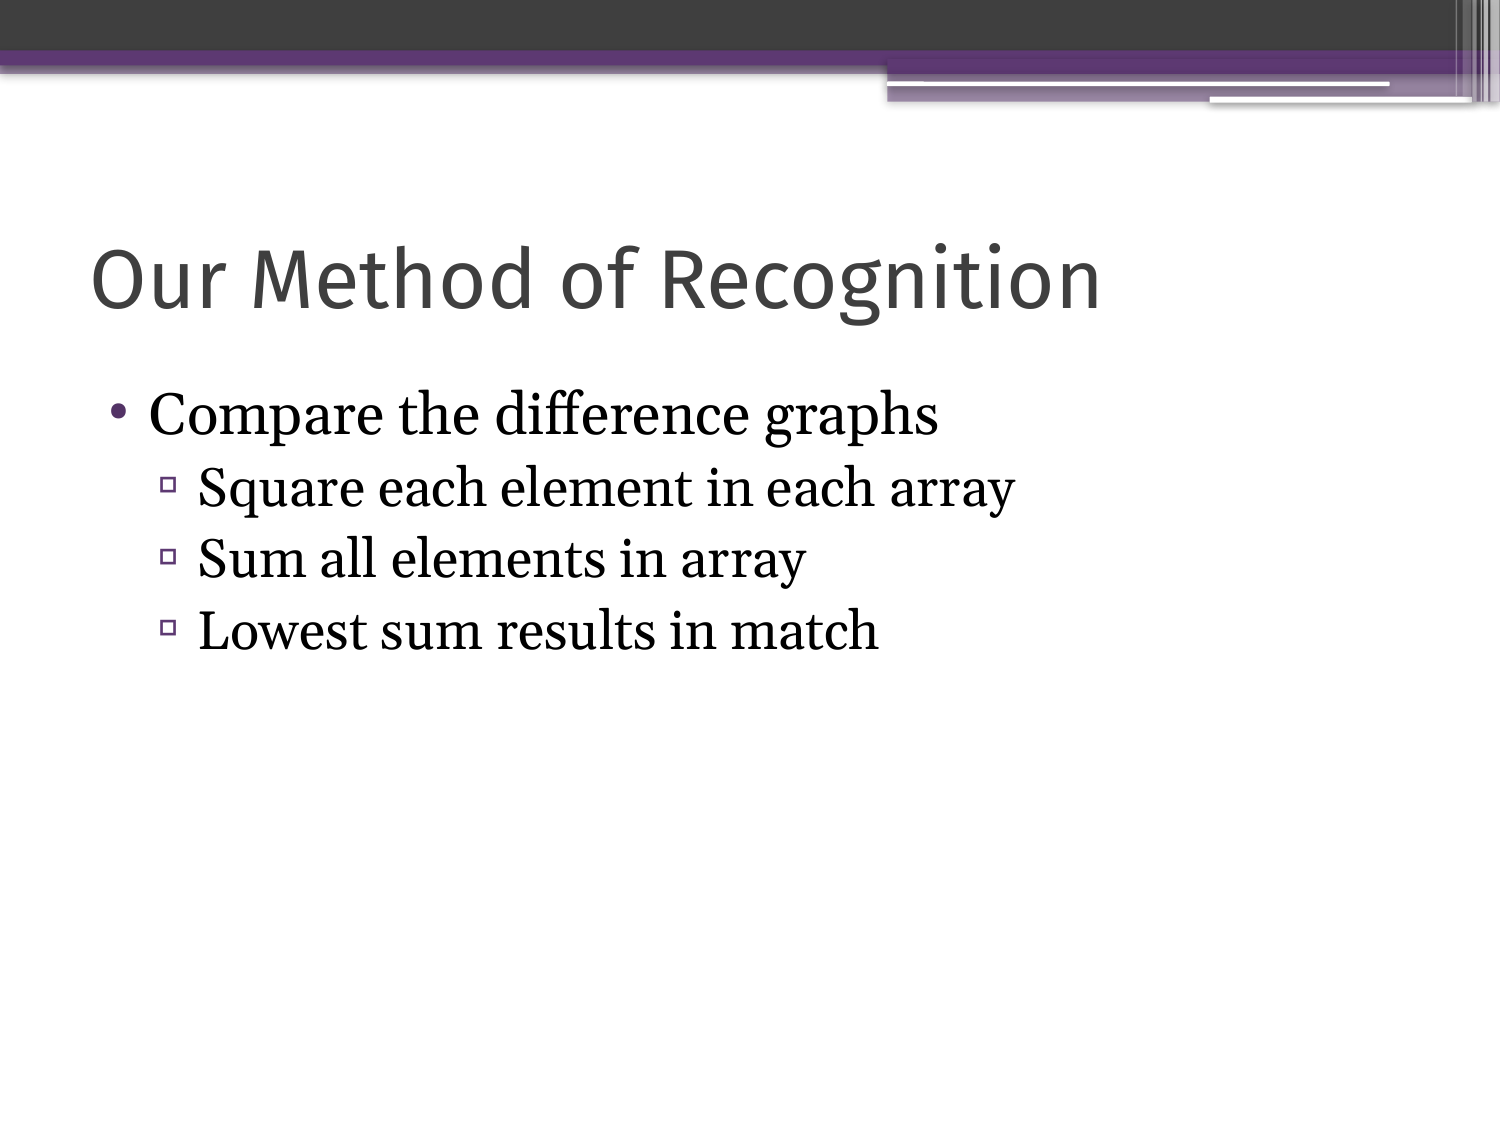

# Our Method of Recognition
Compare the difference graphs
Square each element in each array
Sum all elements in array
Lowest sum results in match